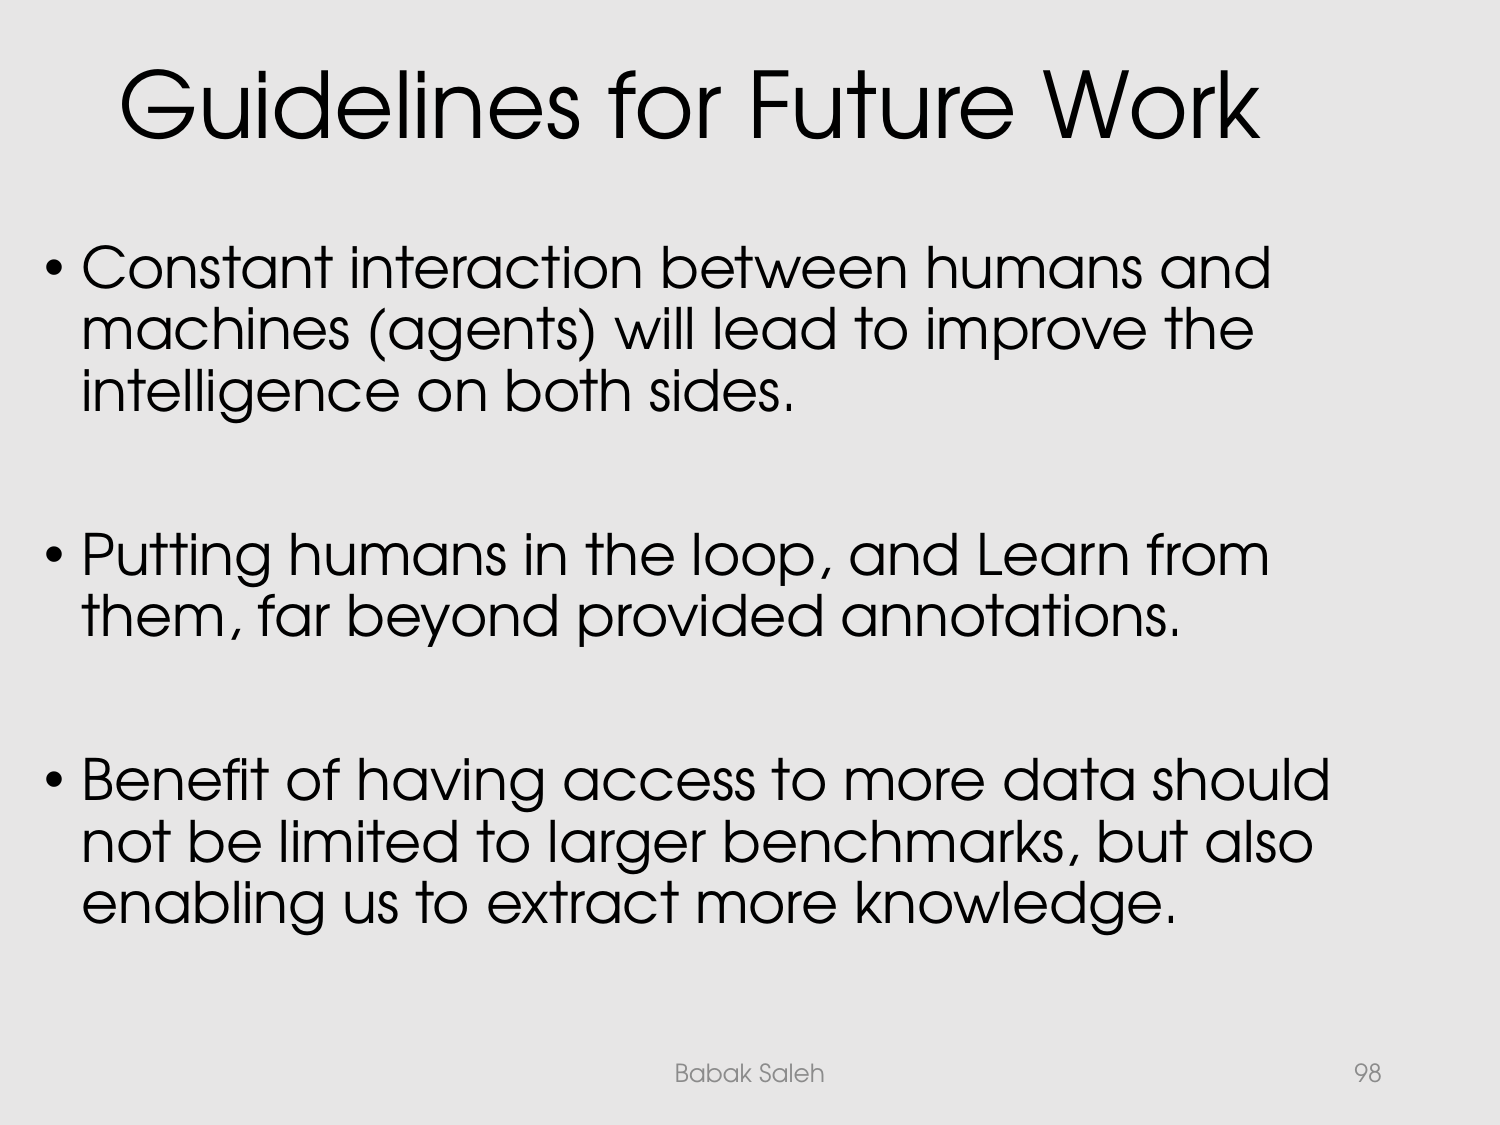

# Guidelines for Future Work
Constant interaction between humans and machines (agents) will lead to improve the intelligence on both sides.

Putting humans in the loop, and Learn from them, far beyond provided annotations.

Benefit of having access to more data should not be limited to larger benchmarks, but also  enabling us to extract more knowledge.
Babak Saleh
98